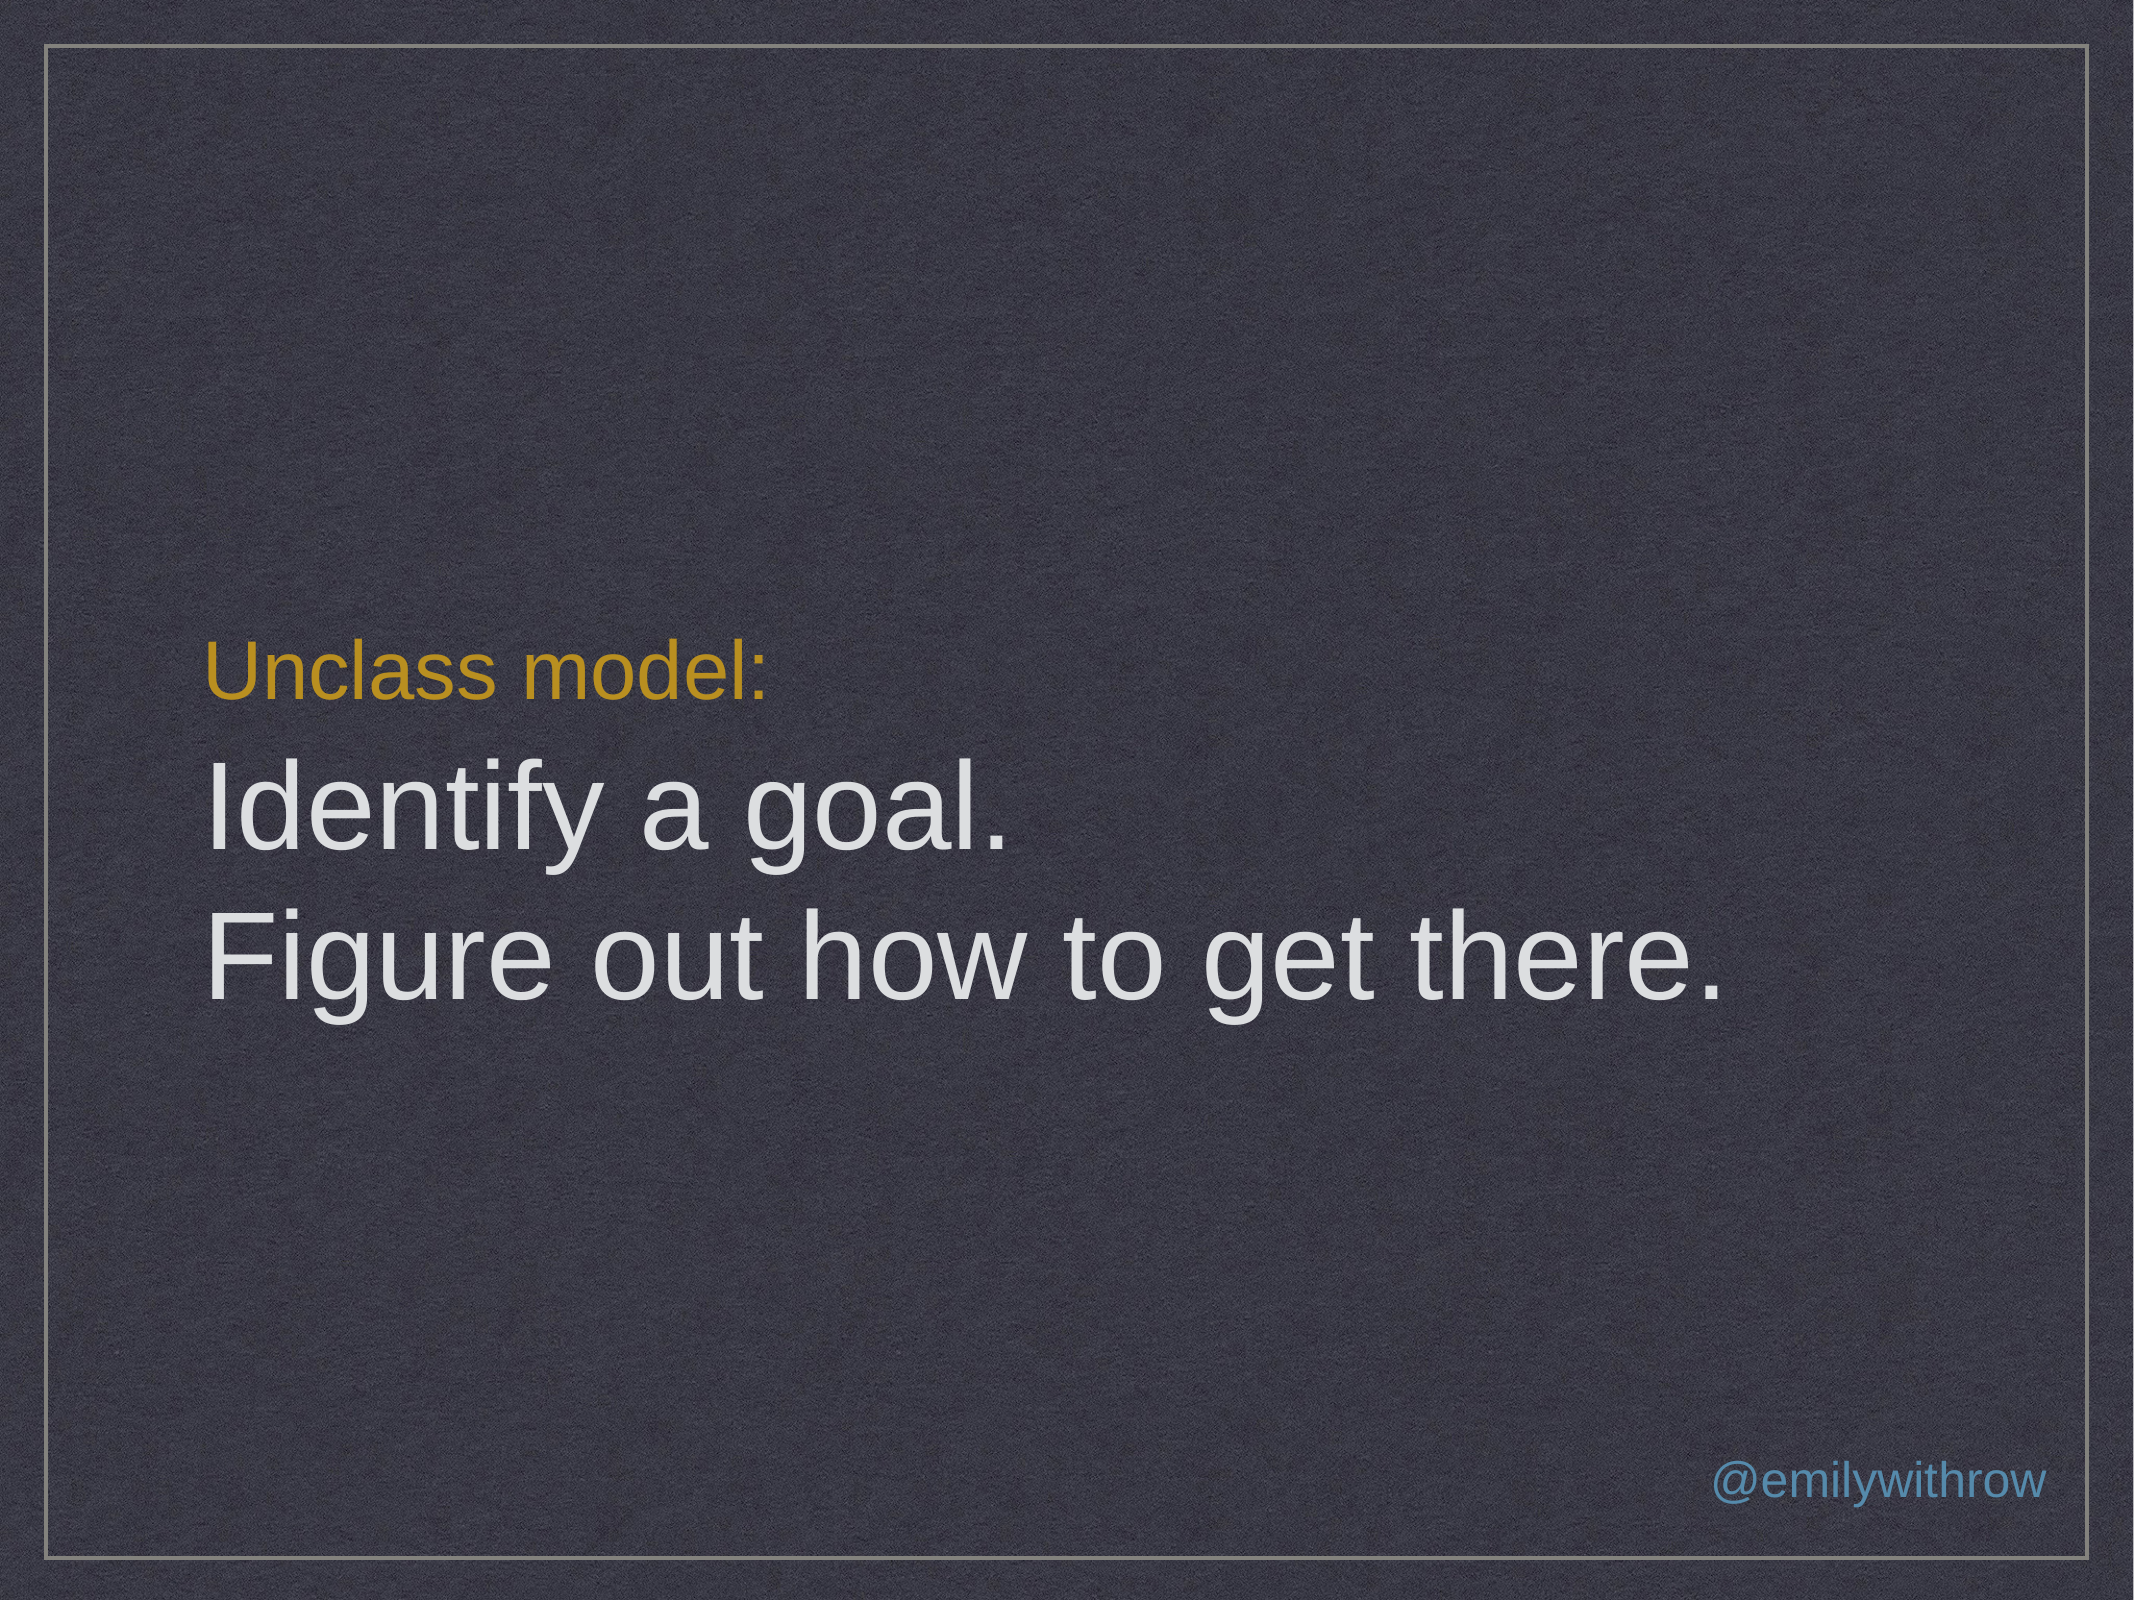

# Unclass model:
Identify a goal.
Figure out how to get there.